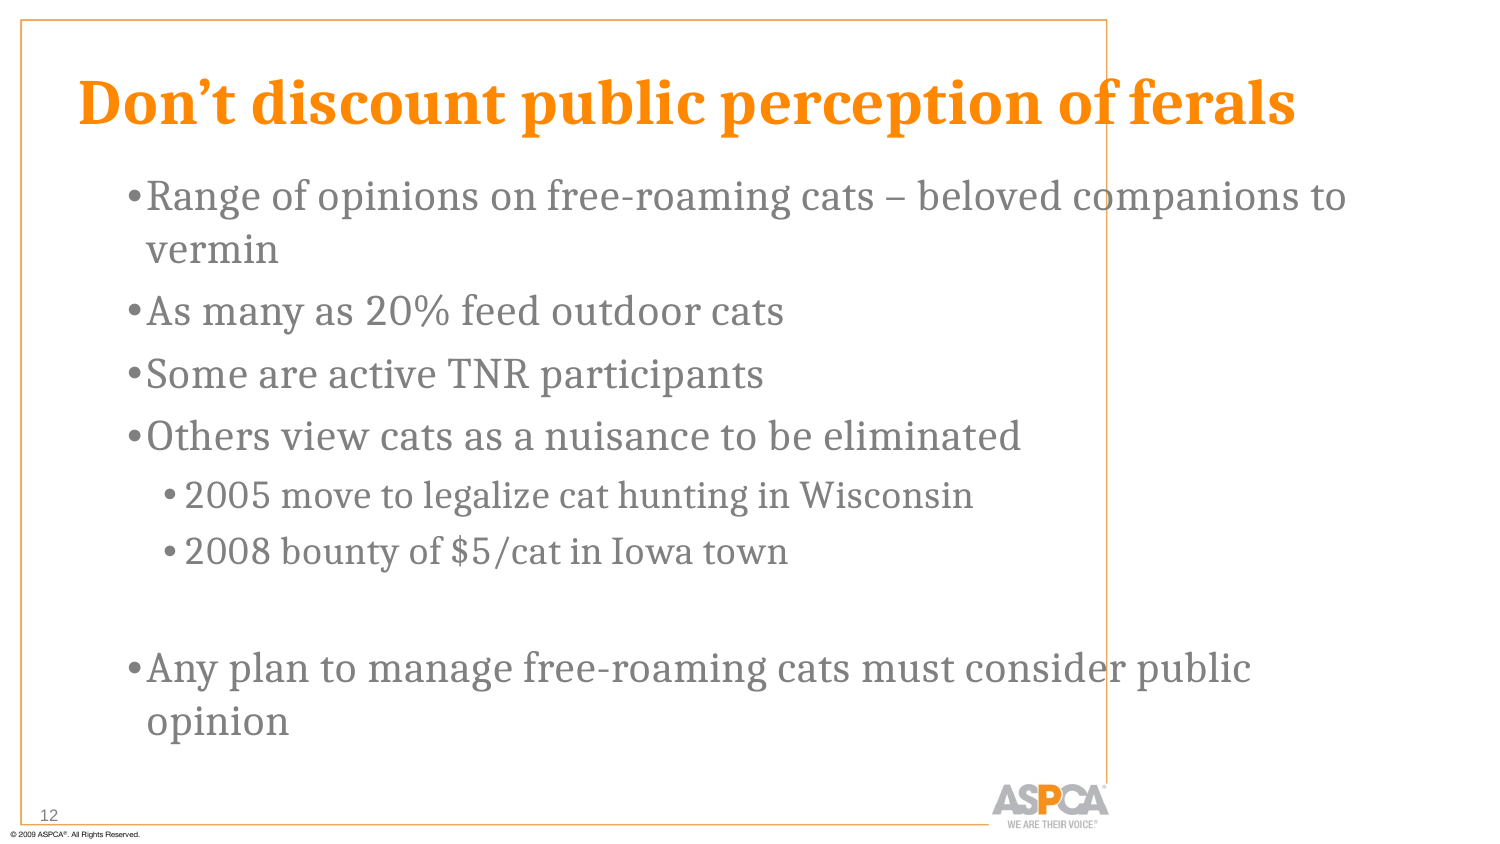

# Don’t discount public perception of ferals
Range of opinions on free-roaming cats – beloved companions to vermin
As many as 20% feed outdoor cats
Some are active TNR participants
Others view cats as a nuisance to be eliminated
2005 move to legalize cat hunting in Wisconsin
2008 bounty of $5/cat in Iowa town

Any plan to manage free-roaming cats must consider public opinion